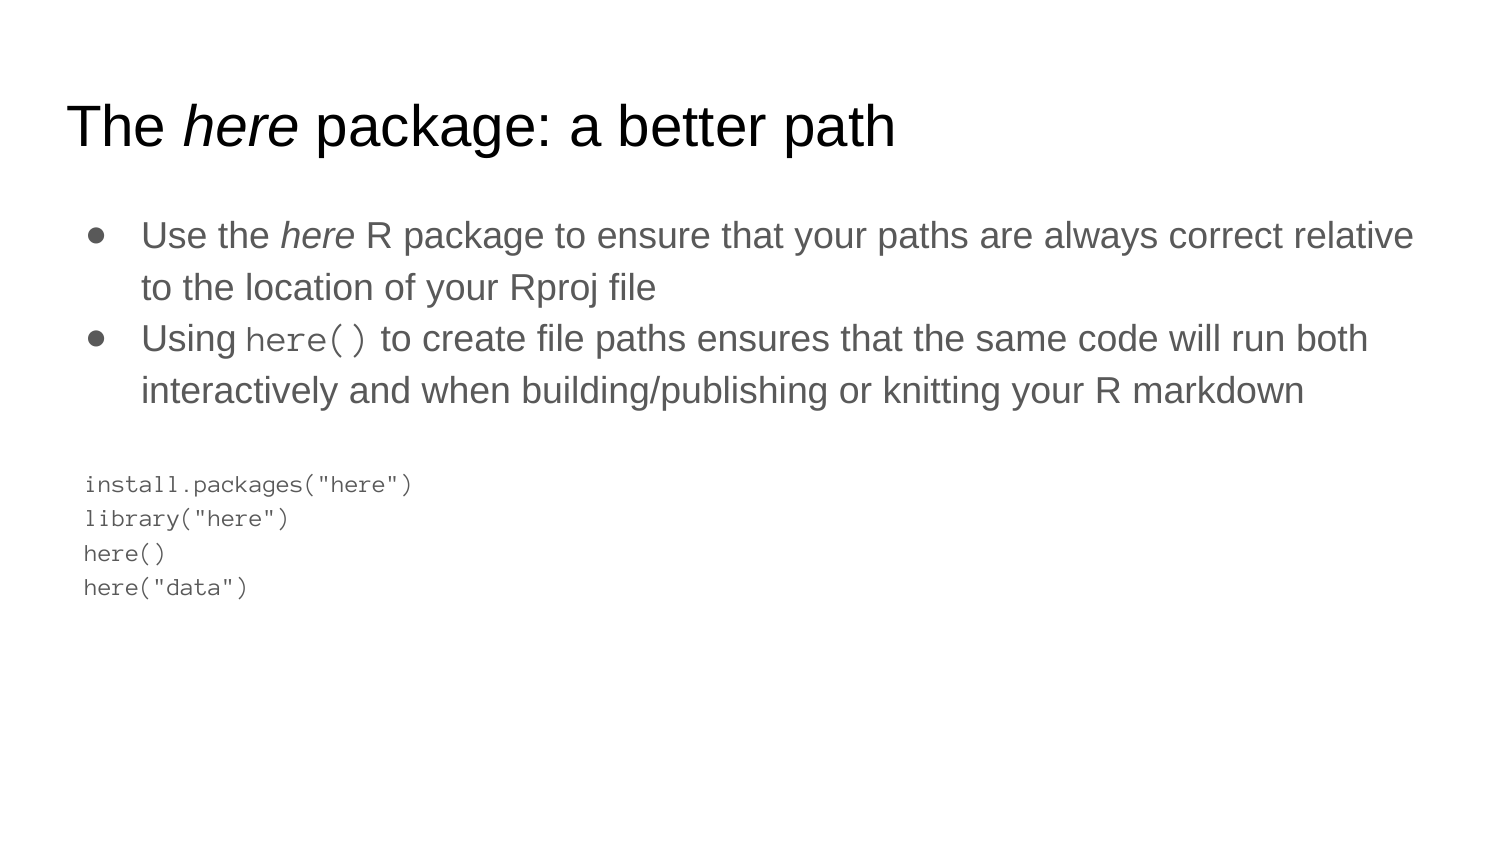

# The here package: a better path
Use the here R package to ensure that your paths are always correct relative to the location of your Rproj file
Using here() to create file paths ensures that the same code will run both interactively and when building/publishing or knitting your R markdown
install.packages("here")
library("here")
here()
here("data")